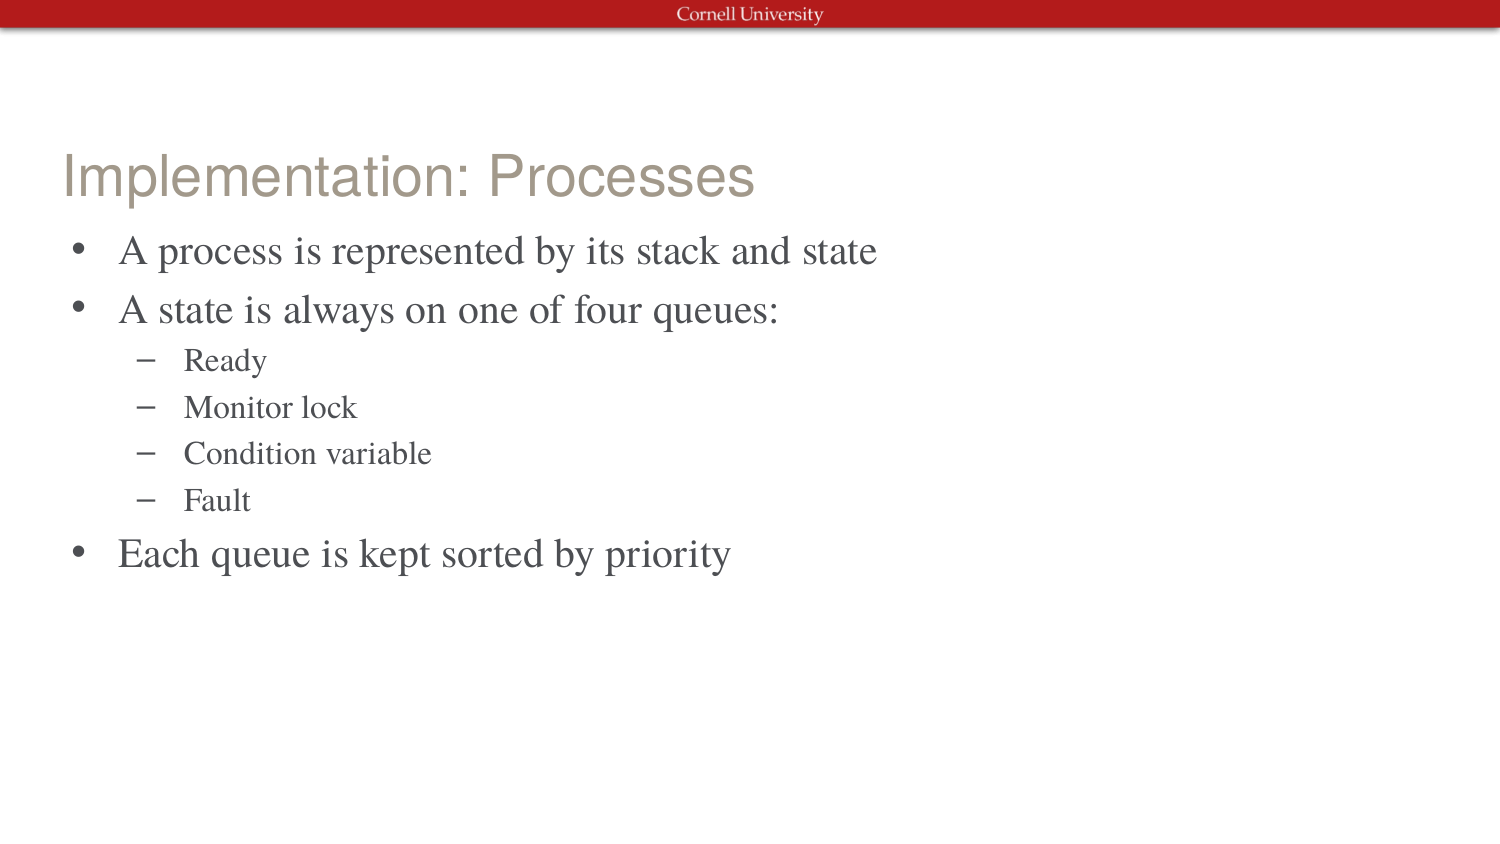

# Implementation: Processes
A process is represented by its stack and state
A state is always on one of four queues:
Ready
Monitor lock
Condition variable
Fault
Each queue is kept sorted by priority